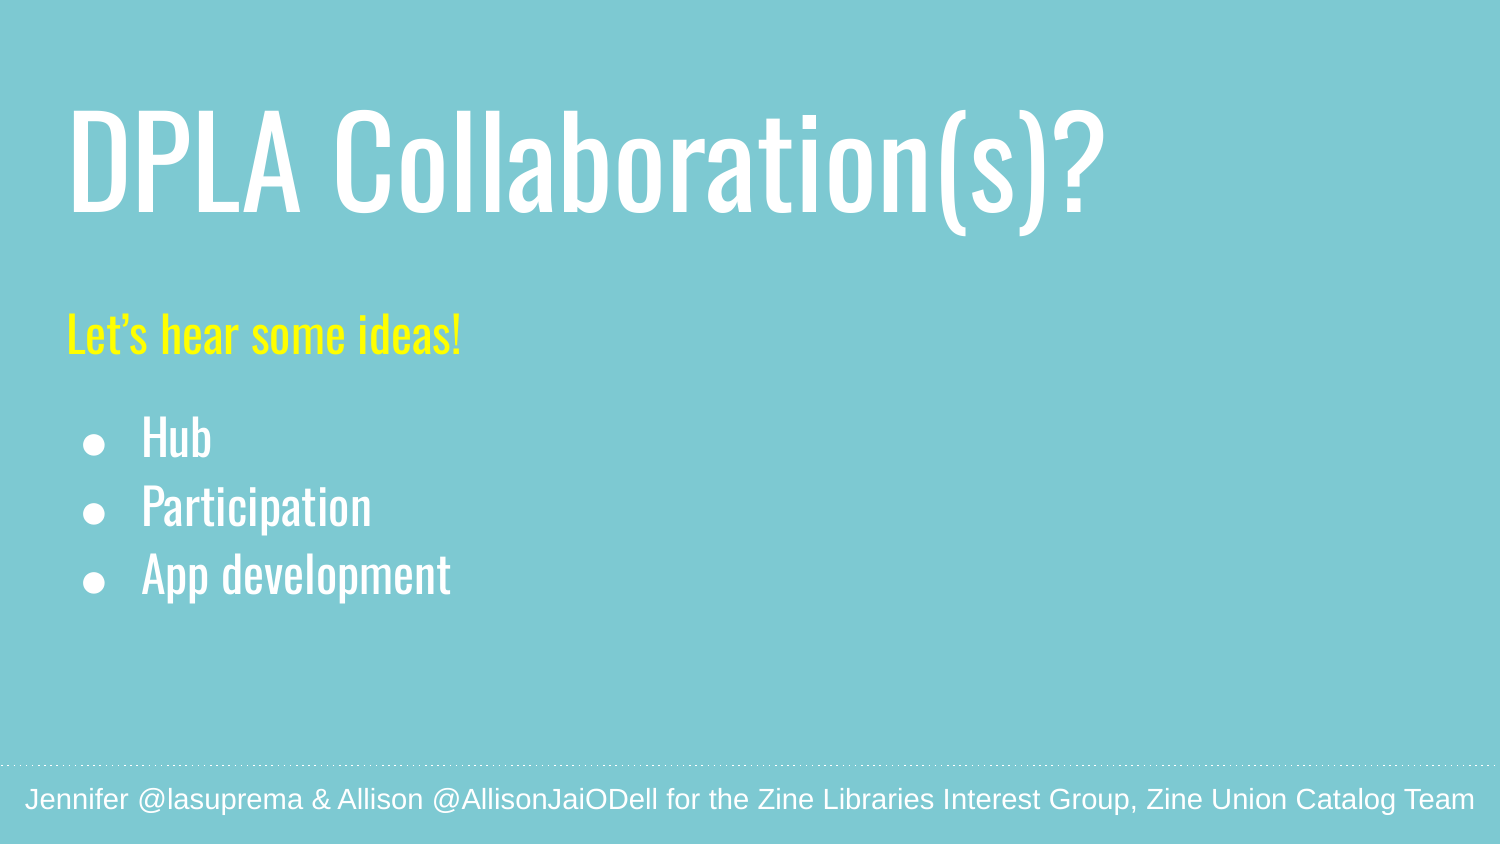

# DPLA Collaboration(s)?
Let’s hear some ideas!
Hub
Participation
App development
Jennifer @lasuprema & Allison @AllisonJaiODell for the Zine Libraries Interest Group, Zine Union Catalog Team